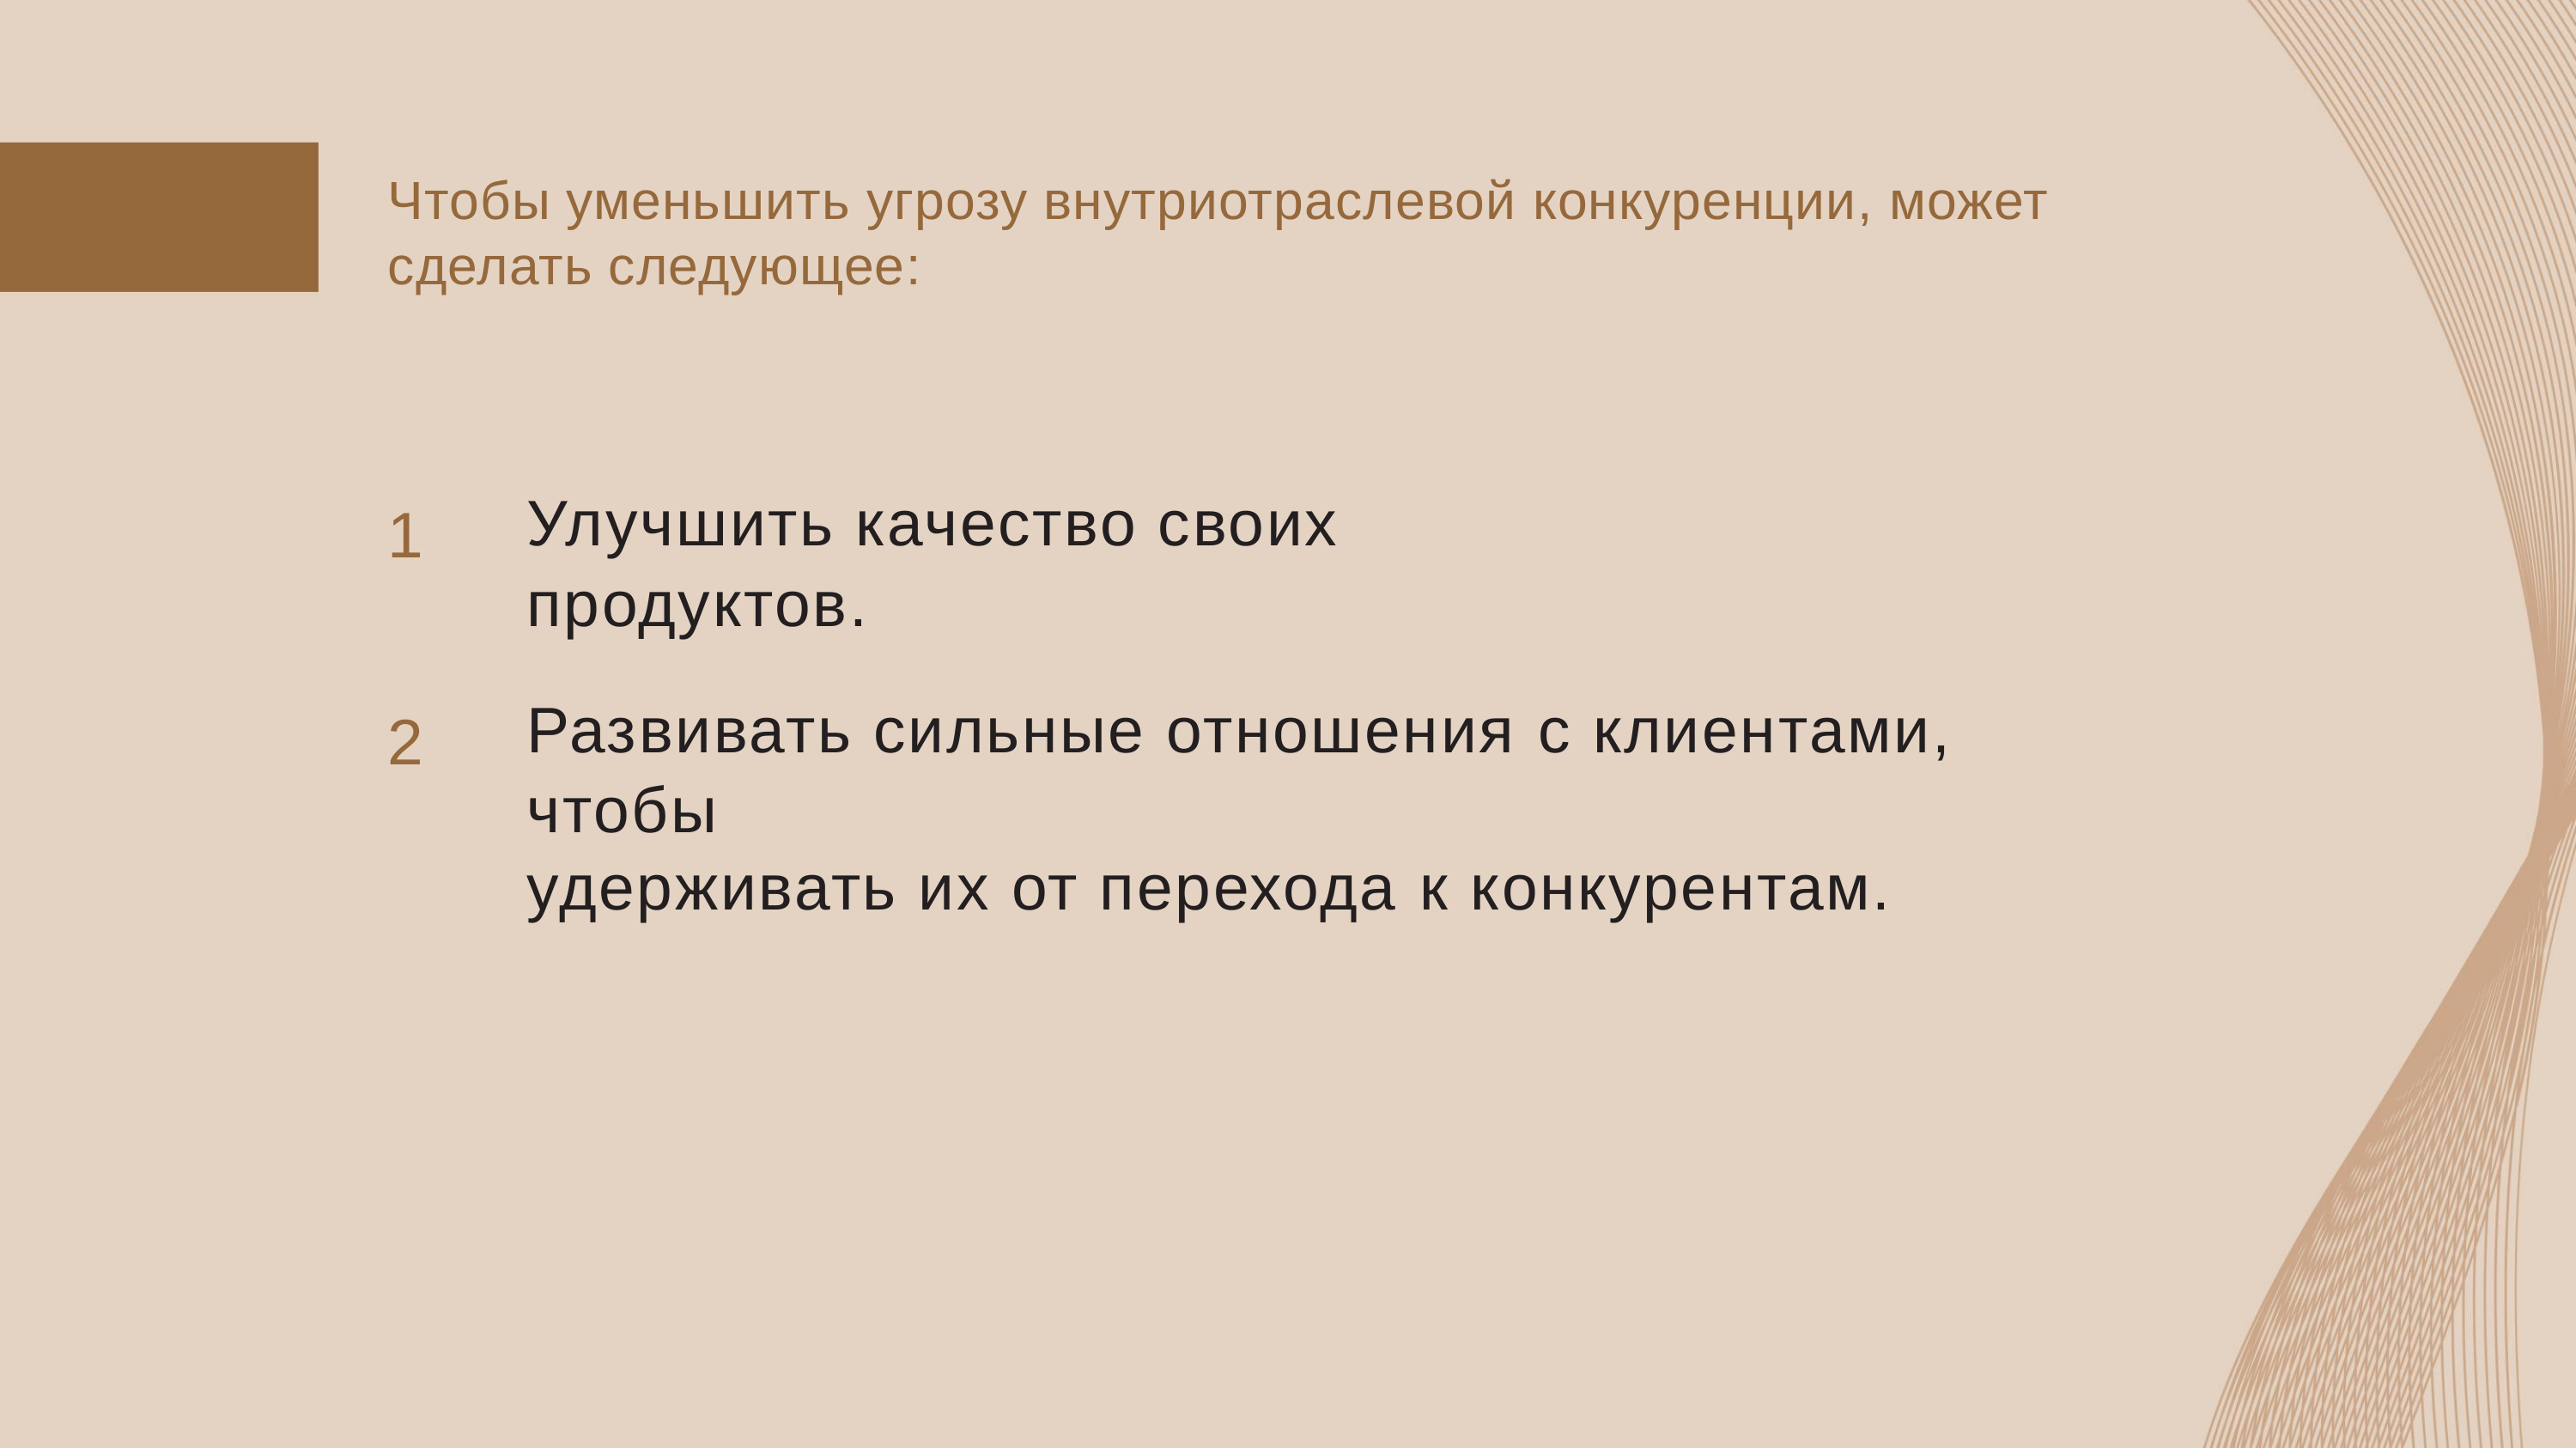

Чтобы уменьшить угрозу внутриотраслевой конкуренции, может
сделать следующее:
1
Улучшить качество своих продуктов.
2
Развивать сильные отношения с клиентами, чтобы
удерживать их от перехода к конкурентам.